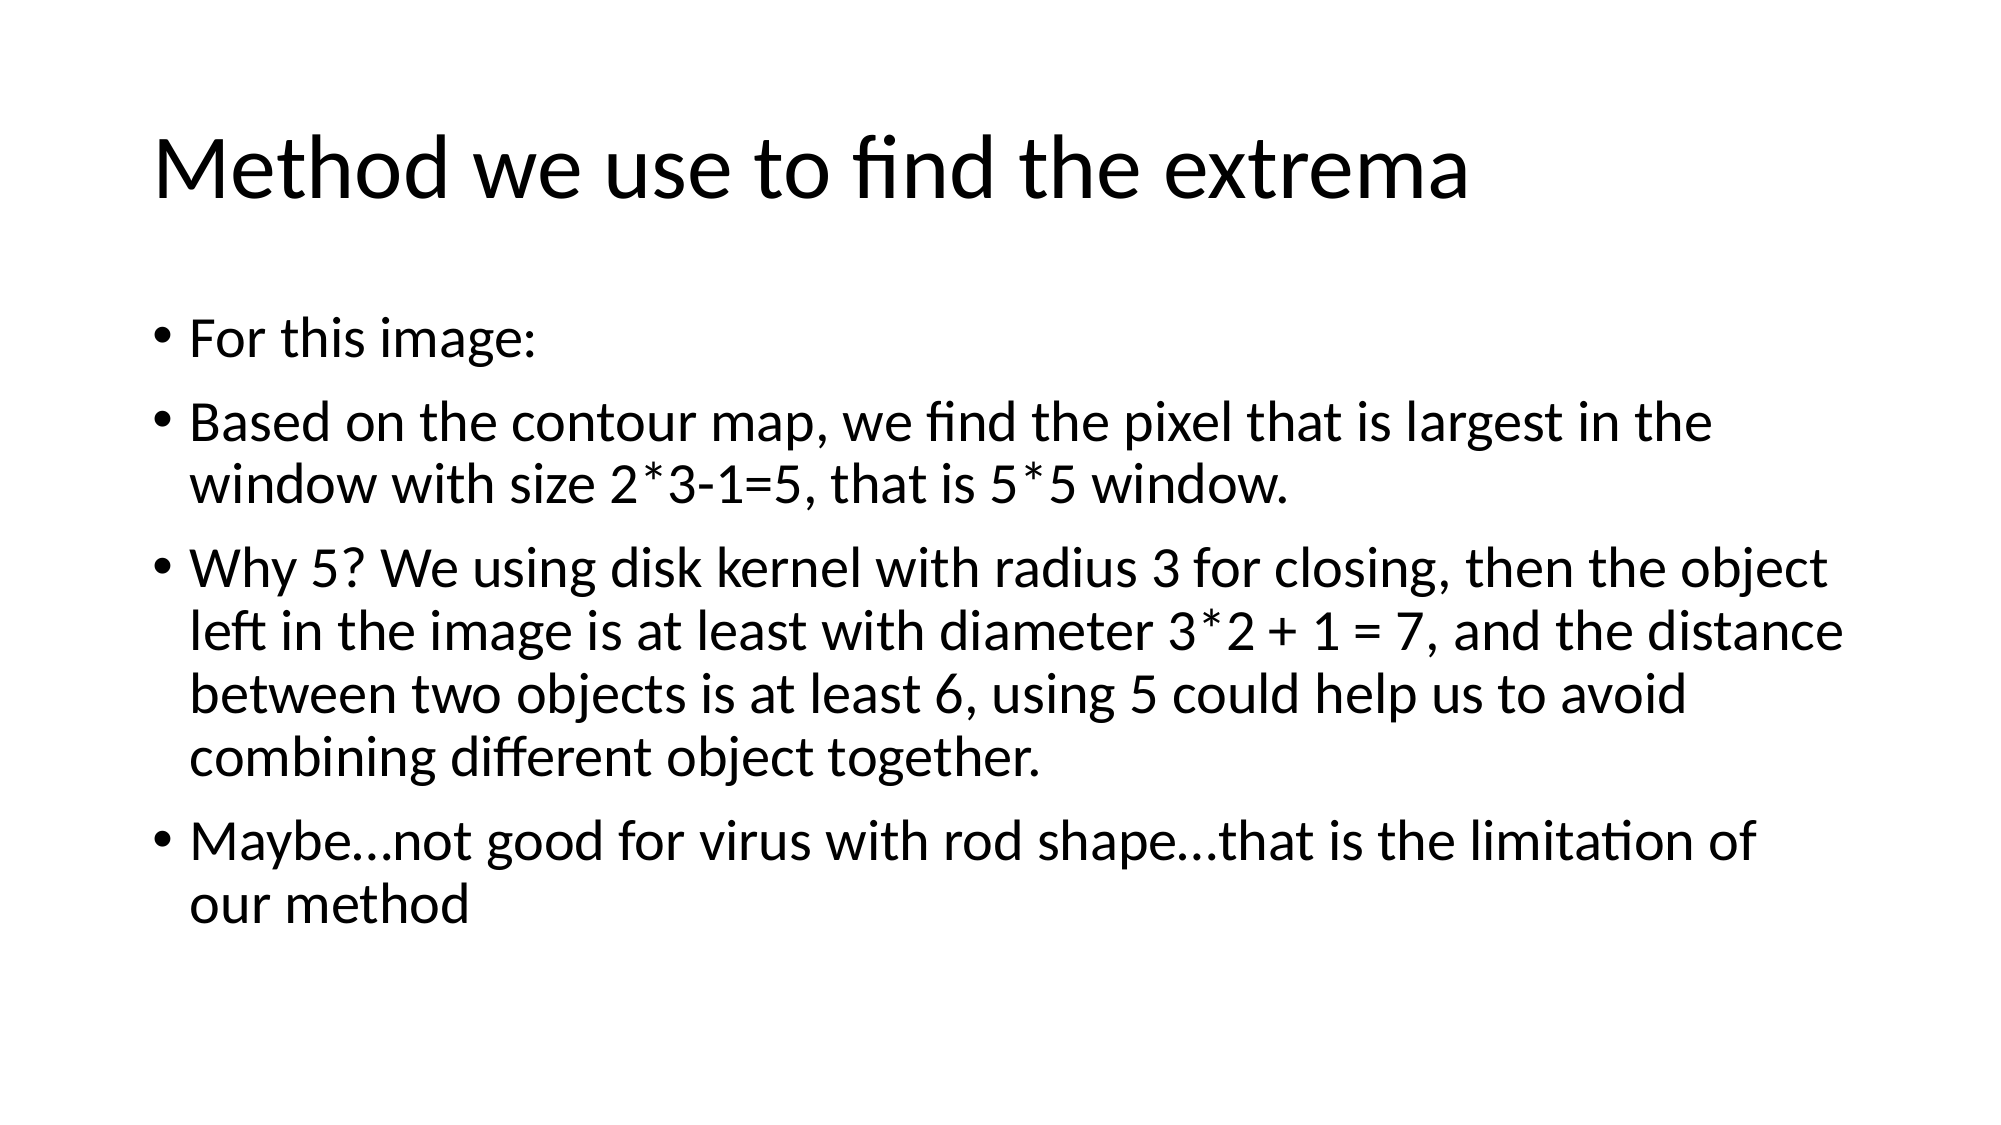

# Method we use to find the extrema
For this image:
Based on the contour map, we find the pixel that is largest in the window with size 2*3-1=5, that is 5*5 window.
Why 5? We using disk kernel with radius 3 for closing, then the object left in the image is at least with diameter 3*2 + 1 = 7, and the distance between two objects is at least 6, using 5 could help us to avoid combining different object together.
Maybe…not good for virus with rod shape…that is the limitation of our method